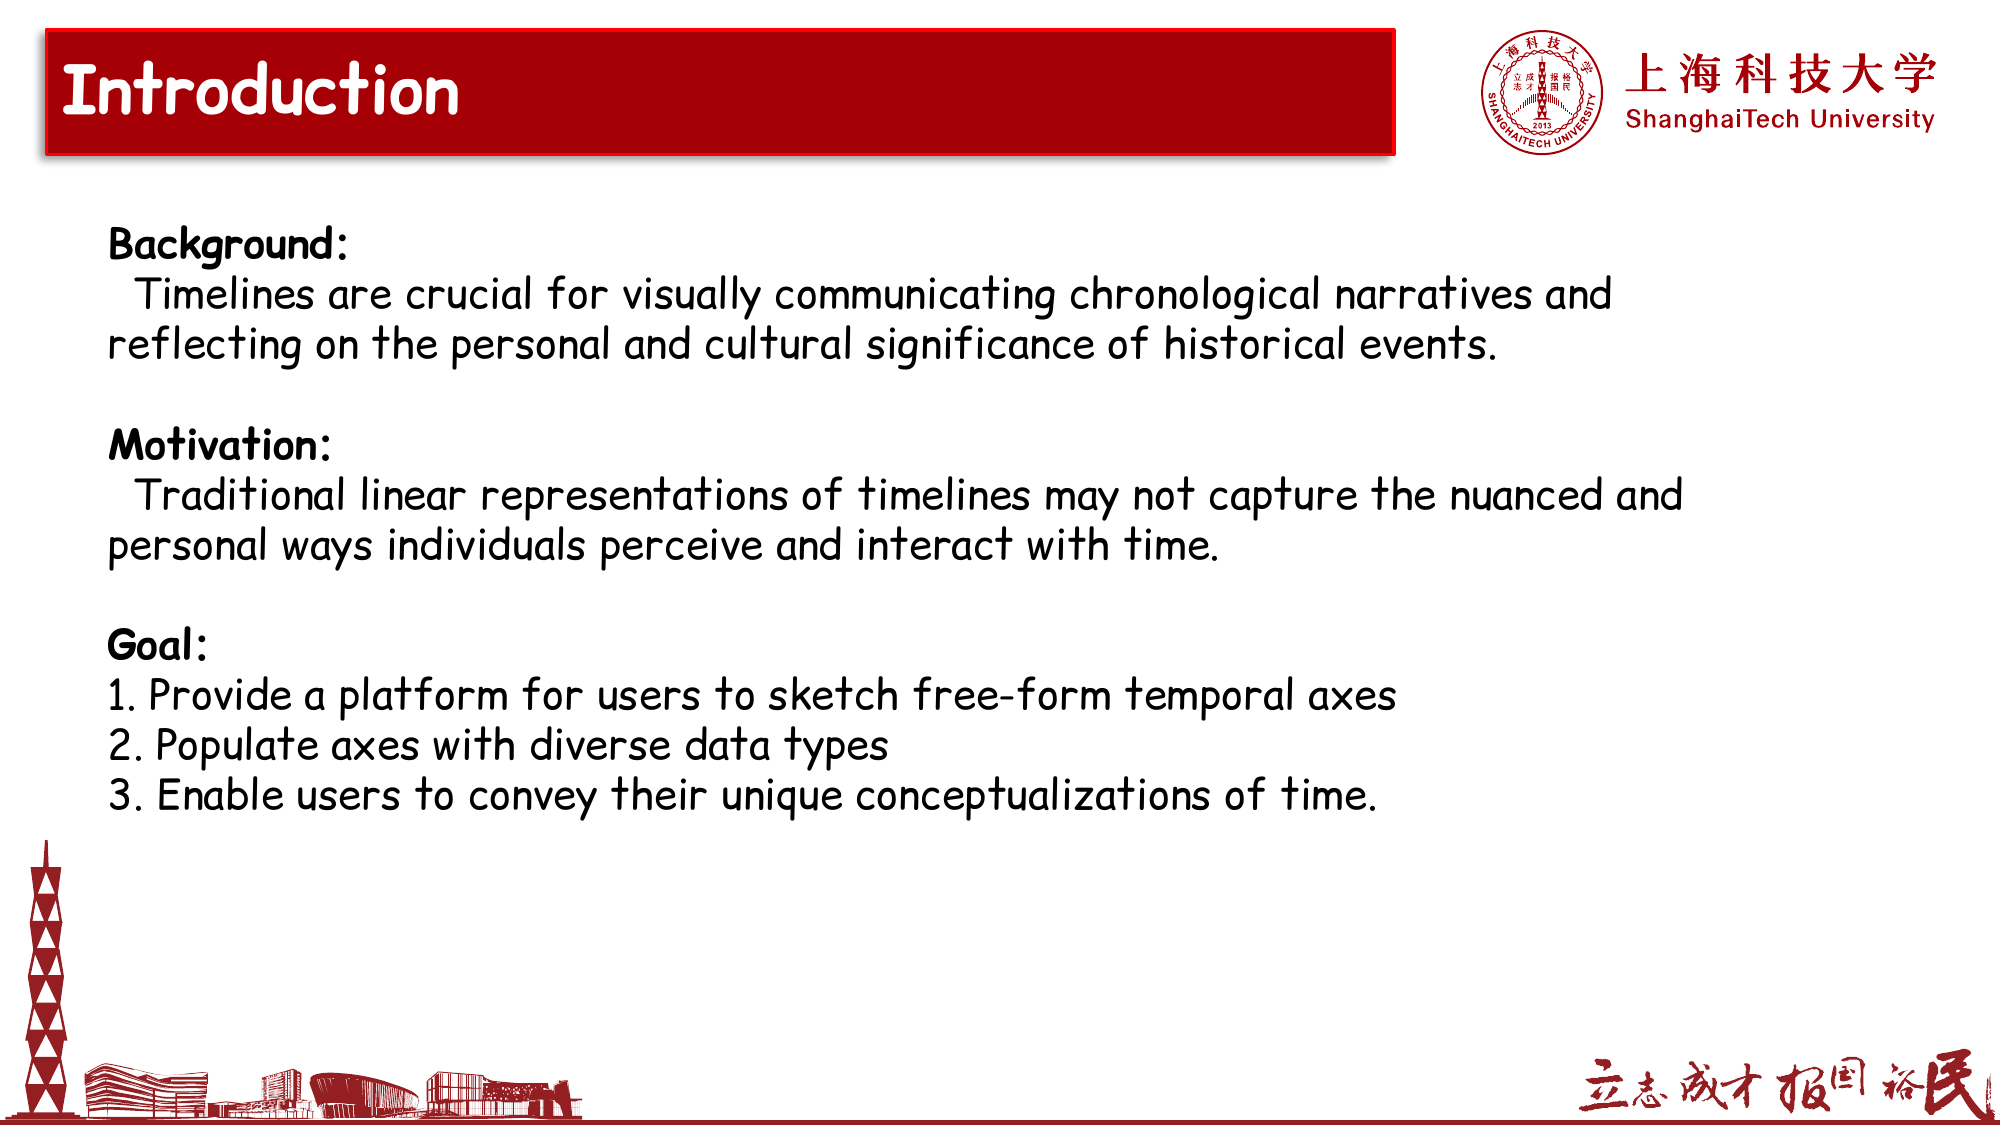

# Introduction
Background:
  Timelines are crucial for visually communicating chronological narratives and reflecting on the personal and cultural significance of historical events.

Motivation:
  Traditional linear representations of timelines may not capture the nuanced and personal ways individuals perceive and interact with time.

Goal:
1. Provide a platform for users to sketch free-form temporal axes
2. Populate axes with diverse data types
3. Enable users to convey their unique conceptualizations of time.